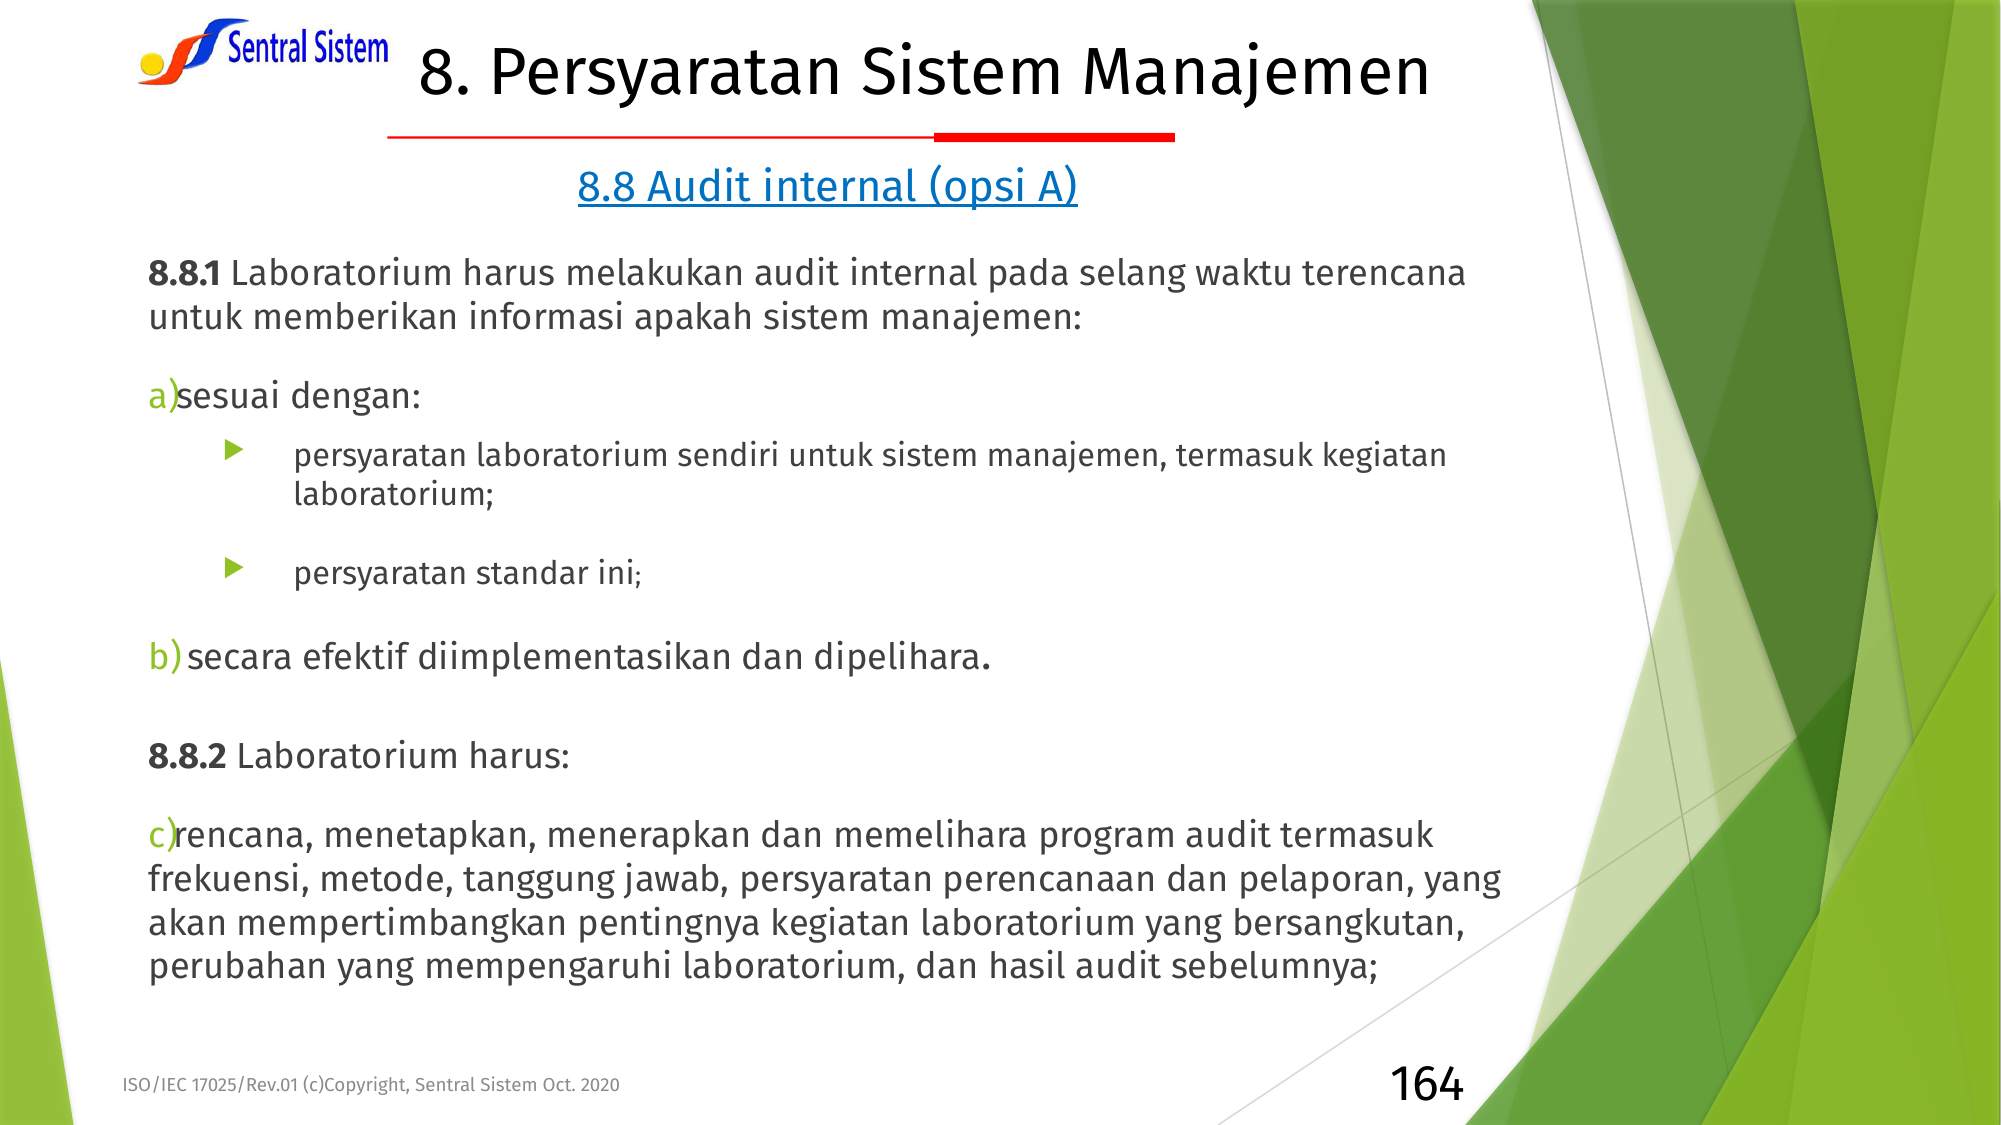

# 8. Persyaratan Sistem Manajemen

8.8 Audit internal (opsi A)
8.8.1 Laboratorium harus melakukan audit internal pada selang waktu terencana untuk memberikan informasi apakah sistem manajemen:
sesuai dengan:
persyaratan laboratorium sendiri untuk sistem manajemen, termasuk kegiatan laboratorium;
persyaratan standar ini;
 secara efektif diimplementasikan dan dipelihara.

8.8.2 Laboratorium harus:
rencana, menetapkan, menerapkan dan memelihara program audit termasuk frekuensi, metode, tanggung jawab, persyaratan perencanaan dan pelaporan, yang akan mempertimbangkan pentingnya kegiatan laboratorium yang bersangkutan, perubahan yang mempengaruhi laboratorium, dan hasil audit sebelumnya;
164
ISO/IEC 17025/Rev.01 (c)Copyright, Sentral Sistem Oct. 2020